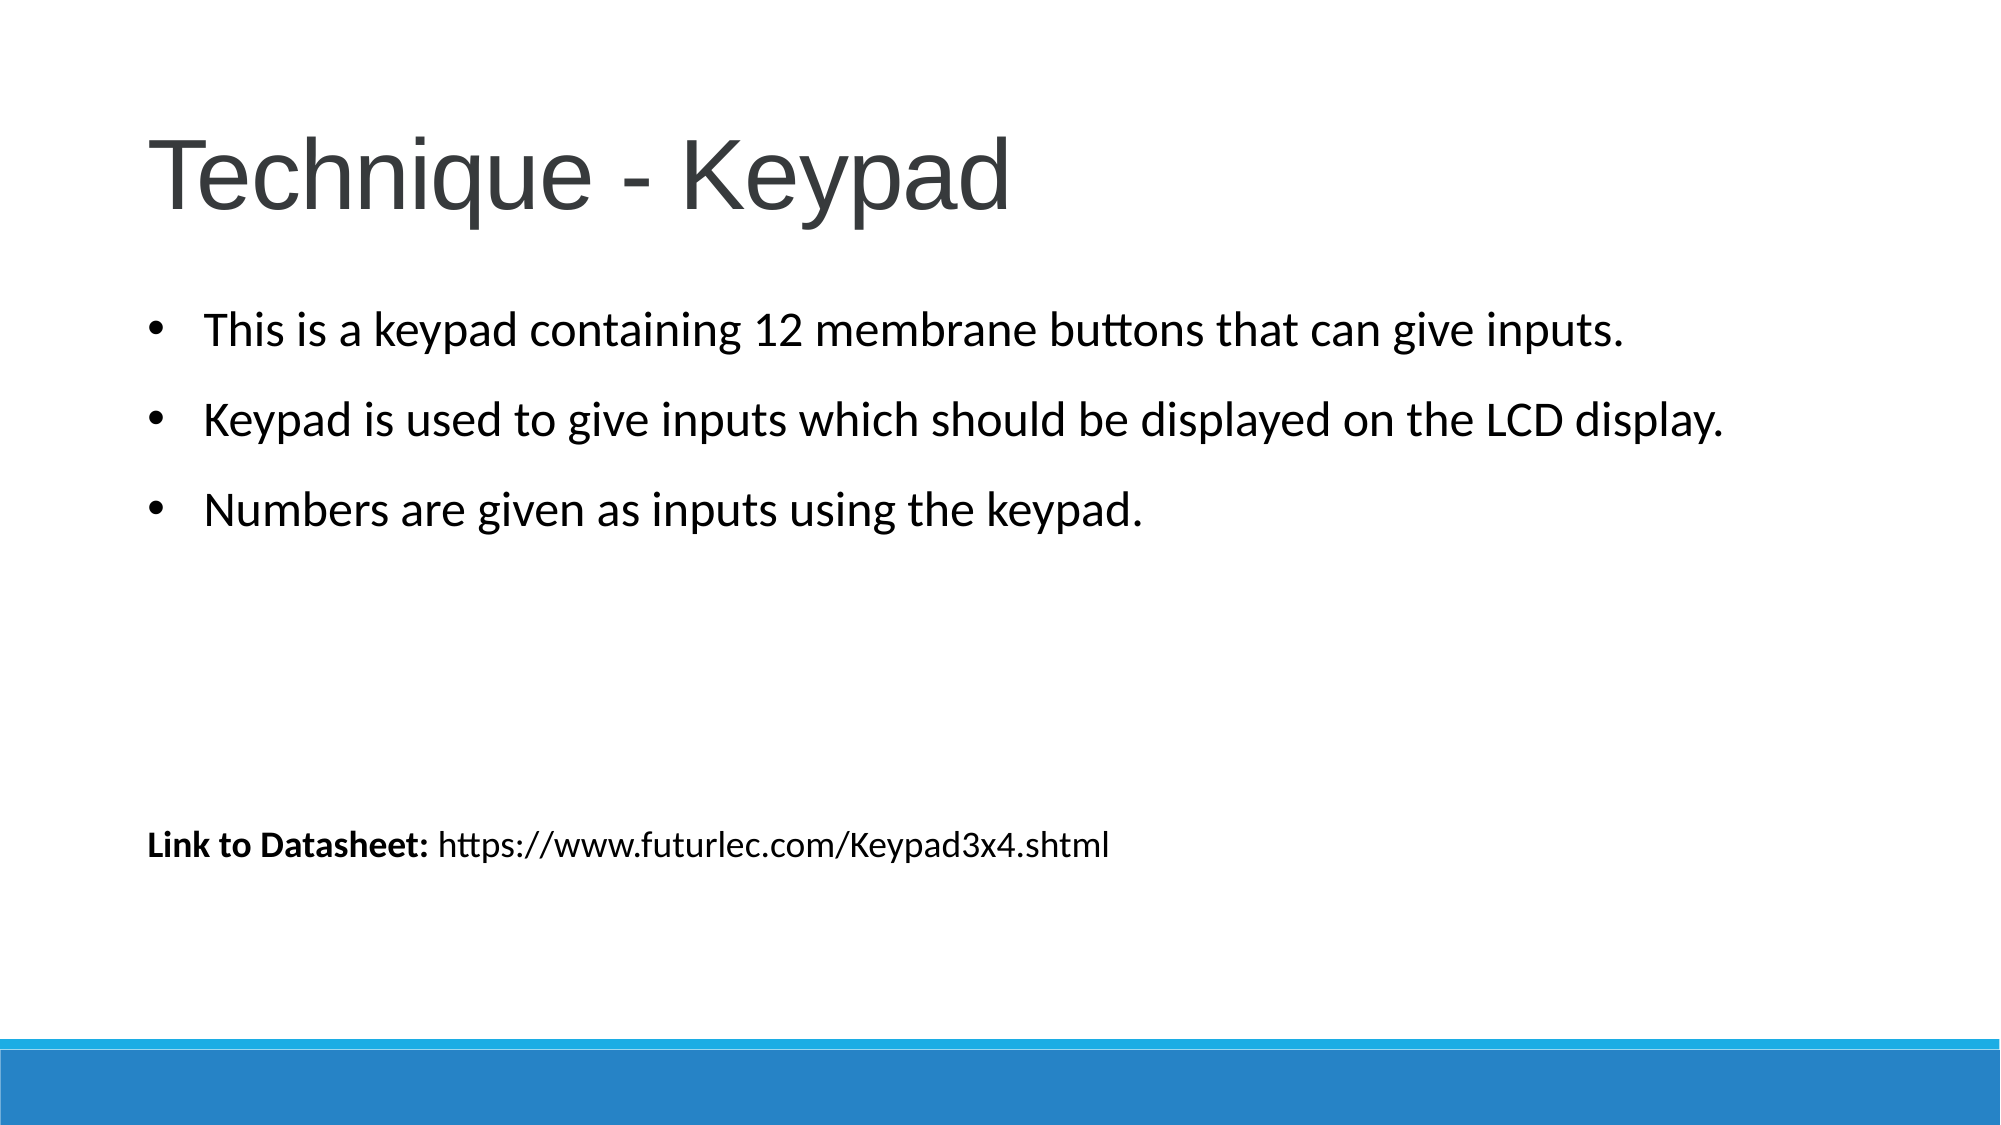

Technique - Keypad
This is a keypad containing 12 membrane buttons that can give inputs.
Keypad is used to give inputs which should be displayed on the LCD display.
Numbers are given as inputs using the keypad.

Link to Datasheet: https://www.futurlec.com/Keypad3x4.shtml